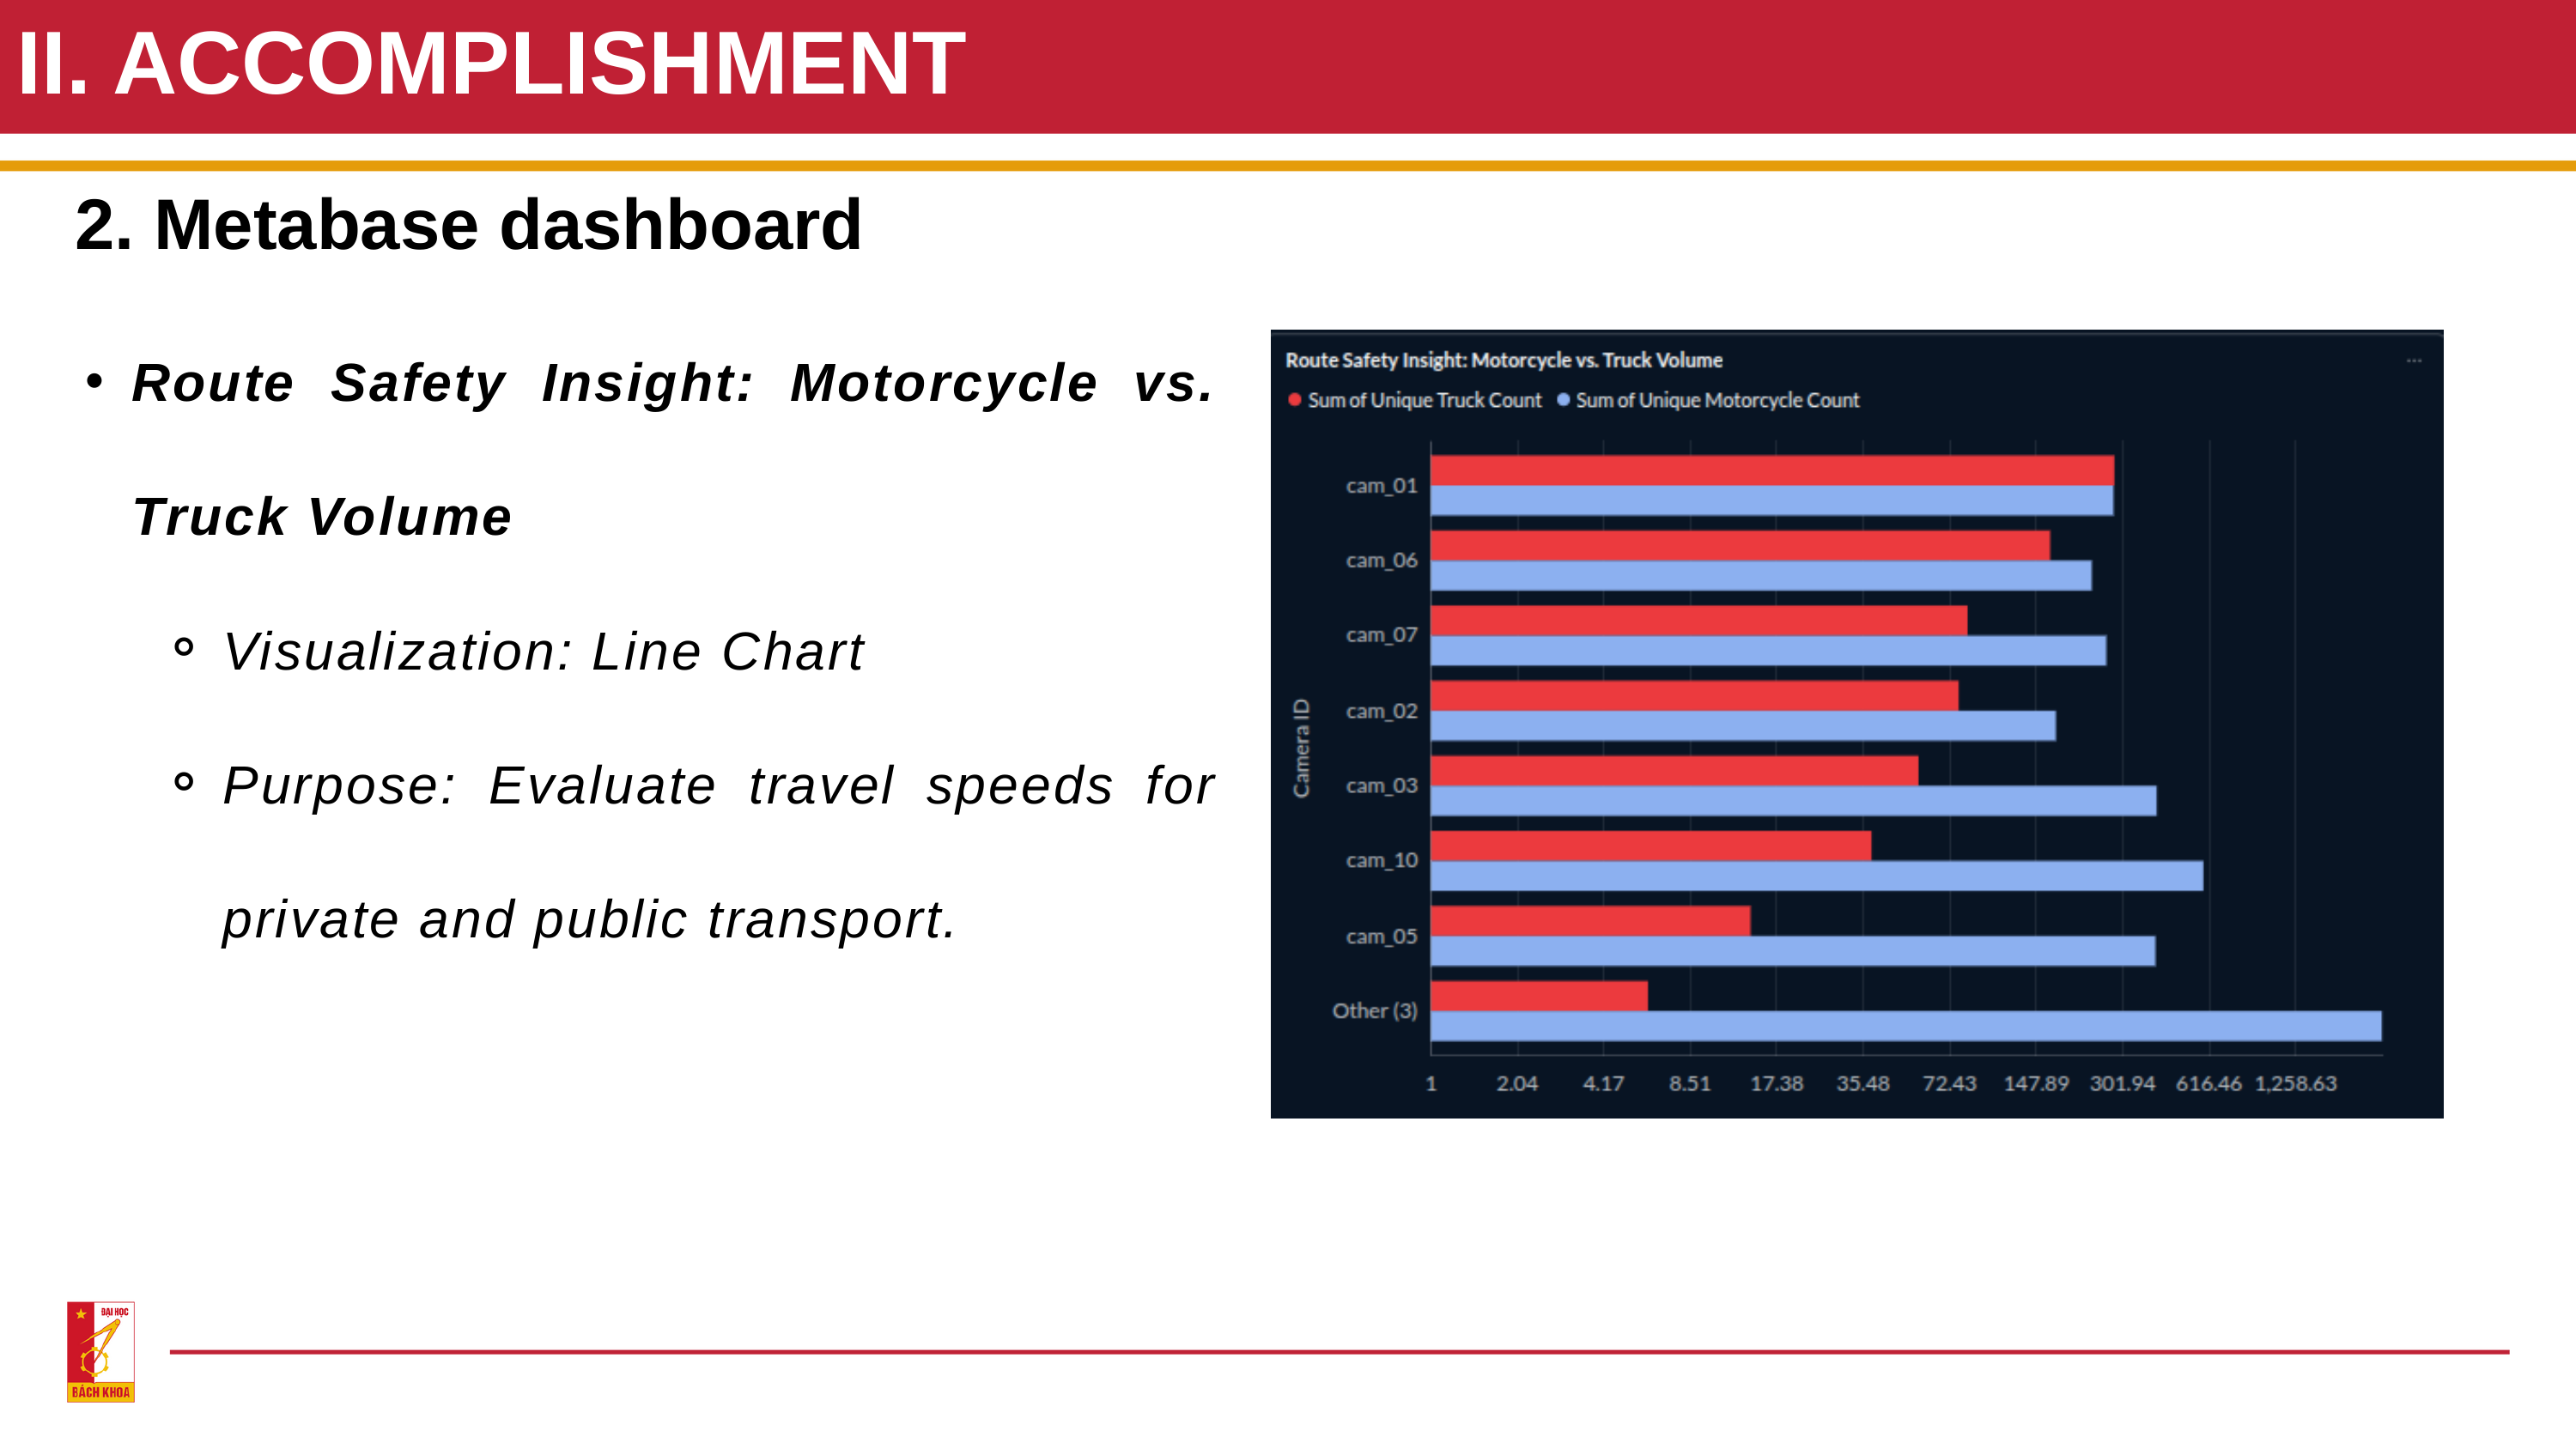

II. ACCOMPLISHMENT
2. Metabase dashboard
Route Safety Insight: Motorcycle vs. Truck Volume
Visualization: Line Chart
Purpose: Evaluate travel speeds for private and public transport.